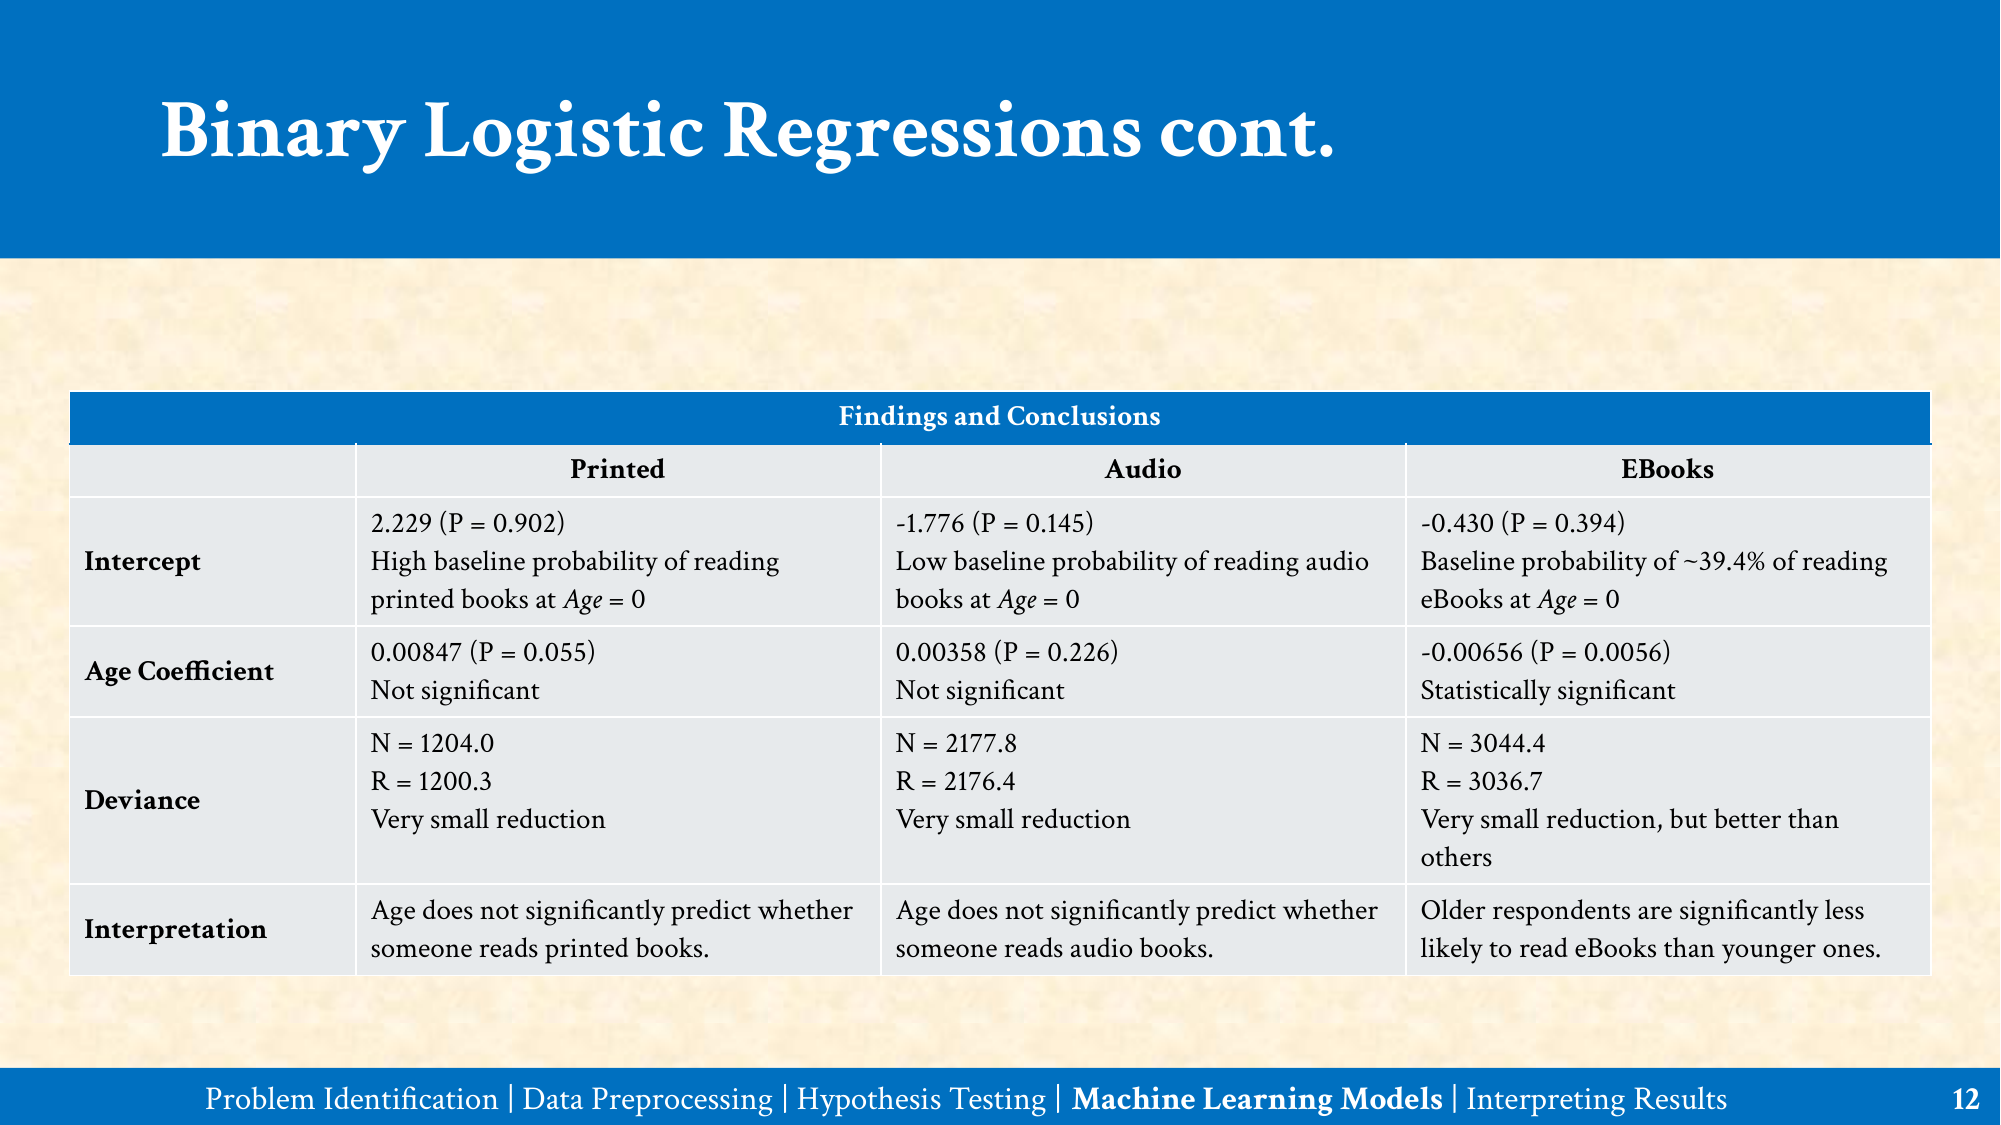

# Binary Logistic Regressions cont.
| Findings and Conclusions |  |  |  |
| --- | --- | --- | --- |
|  | Printed | Audio | EBooks |
| Intercept | 2.229 (P = 0.902) High baseline probability of reading printed books at Age = 0 | -1.776 (P = 0.145) Low baseline probability of reading audio books at Age = 0 | -0.430 (P = 0.394) Baseline probability of ~39.4% of reading eBooks at Age = 0 |
| Age Coefficient | 0.00847 (P = 0.055) Not significant | 0.00358 (P = 0.226) Not significant | -0.00656 (P = 0.0056) Statistically significant |
| Deviance | N = 1204.0 R = 1200.3 Very small reduction | N = 2177.8 R = 2176.4 Very small reduction | N = 3044.4 R = 3036.7 Very small reduction, but better than others |
| Interpretation | Age does not significantly predict whether someone reads printed books. | Age does not significantly predict whether someone reads audio books. | Older respondents are significantly less likely to read eBooks than younger ones. |
Problem Identification | Data Preprocessing | Hypothesis Testing | Machine Learning Models | Interpreting Results
12